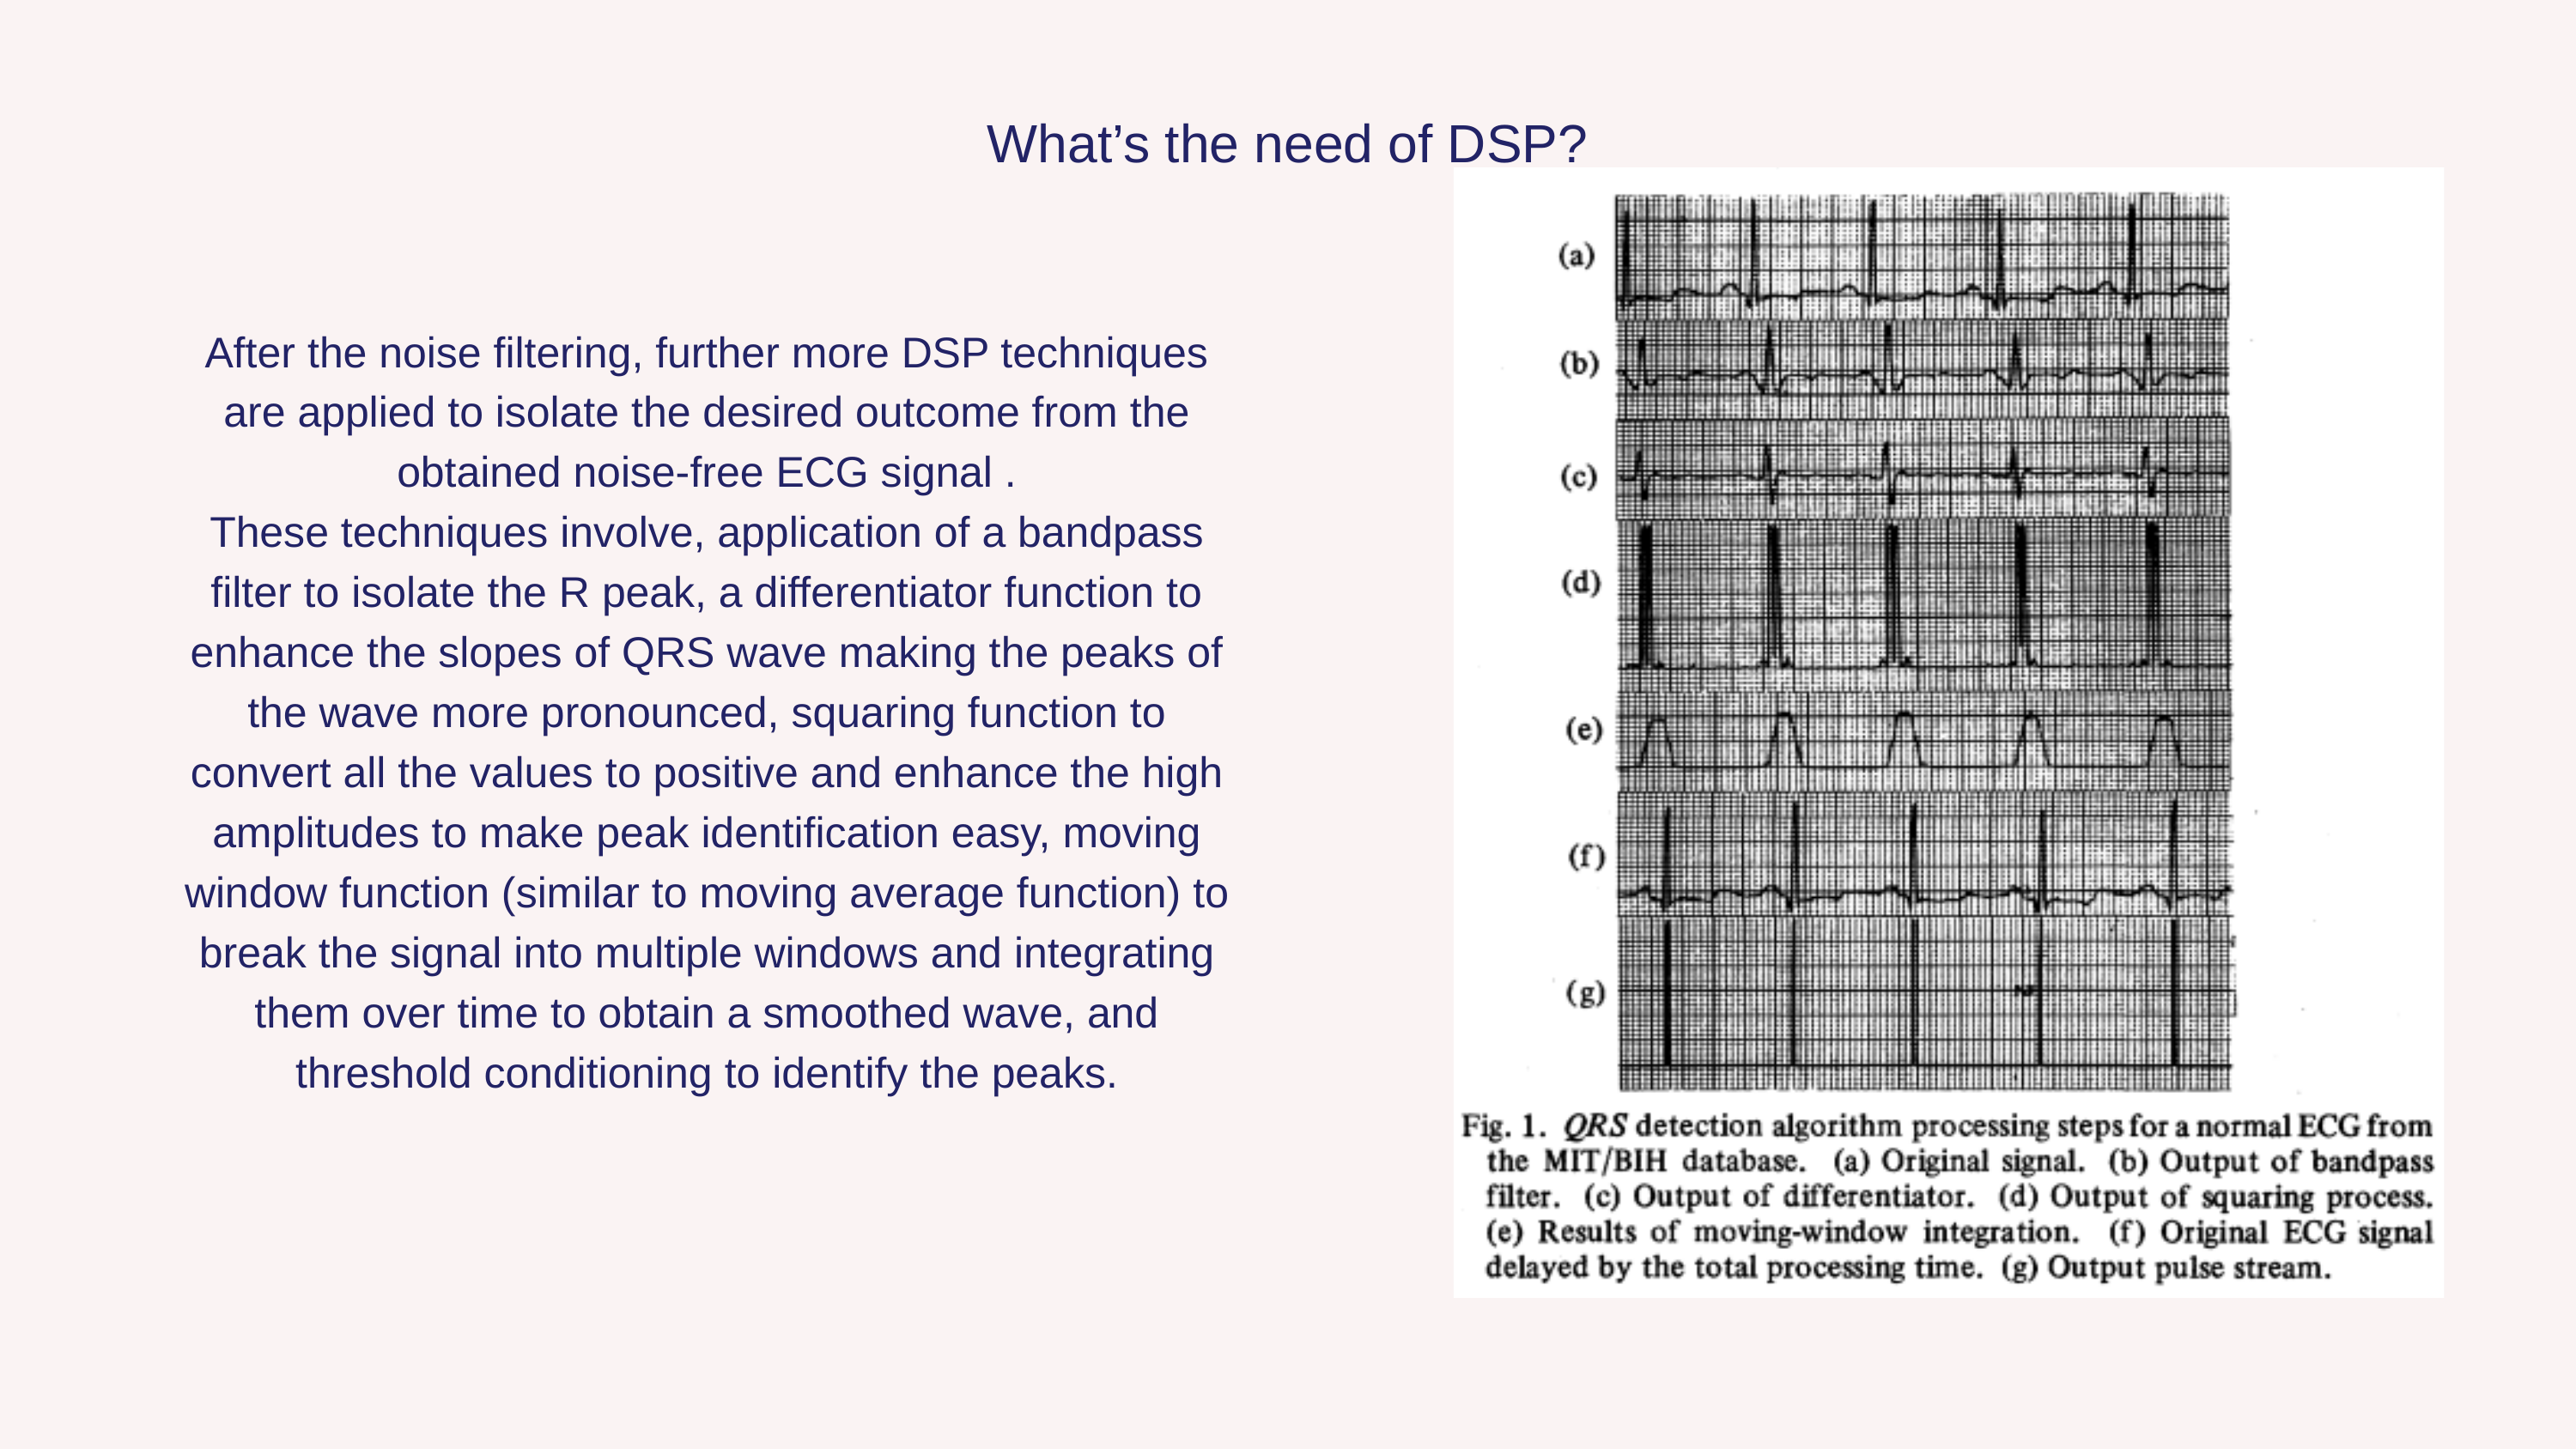

What’s the need of DSP?

After the noise filtering, further more DSP techniques are applied to isolate the desired outcome from the obtained noise-free ECG signal .
These techniques involve, application of a bandpass filter to isolate the R peak, a differentiator function to enhance the slopes of QRS wave making the peaks of the wave more pronounced, squaring function to convert all the values to positive and enhance the high amplitudes to make peak identification easy, moving window function (similar to moving average function) to break the signal into multiple windows and integrating them over time to obtain a smoothed wave, and threshold conditioning to identify the peaks.